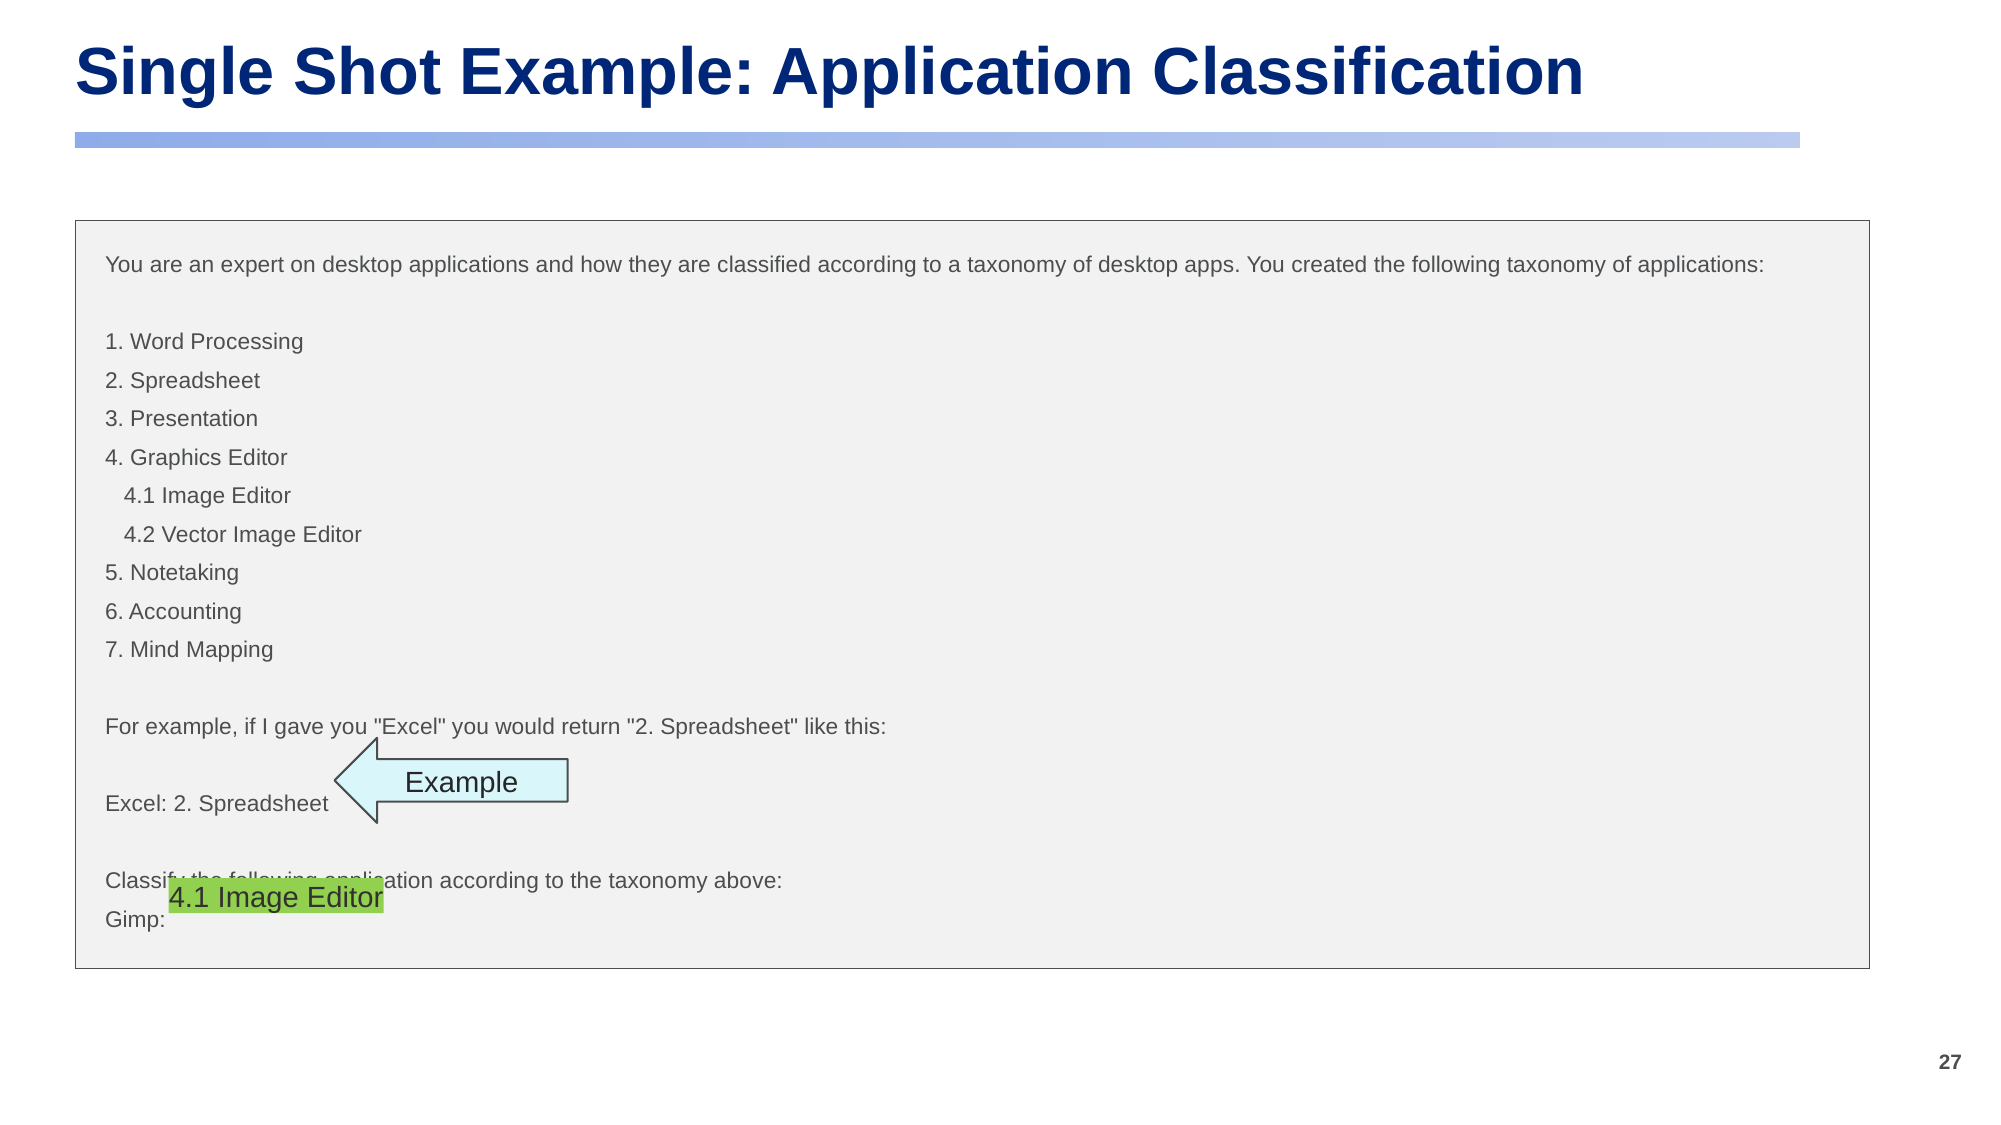

# Single Shot Example: Application Classification
You are an expert on desktop applications and how they are classified according to a taxonomy of desktop apps. You created the following taxonomy of applications:

1. Word Processing
2. Spreadsheet
3. Presentation
4. Graphics Editor
   4.1 Image Editor
   4.2 Vector Image Editor
5. Notetaking
6. Accounting
7. Mind Mapping

For example, if I gave you "Excel" you would return "2. Spreadsheet" like this:

Excel: 2. Spreadsheet

Classify the following application according to the taxonomy above:
Gimp:

Example
4.1 Image Editor